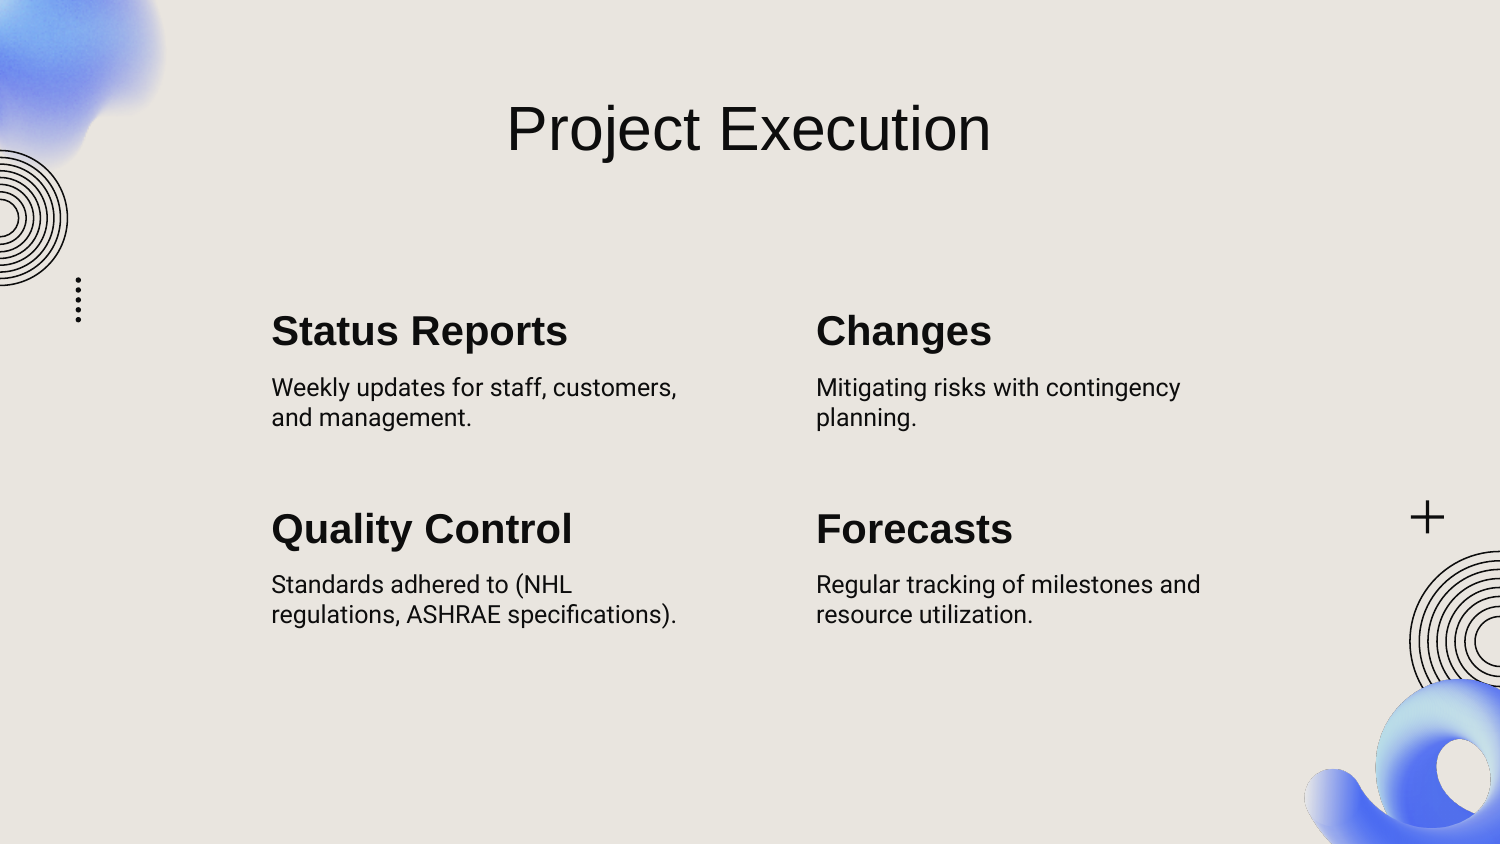

# Project Execution
Status Reports
Changes
Weekly updates for staff, customers, and management.
Mitigating risks with contingency planning.
Quality Control
Forecasts
Standards adhered to (NHL regulations, ASHRAE specifications).
Regular tracking of milestones and resource utilization.